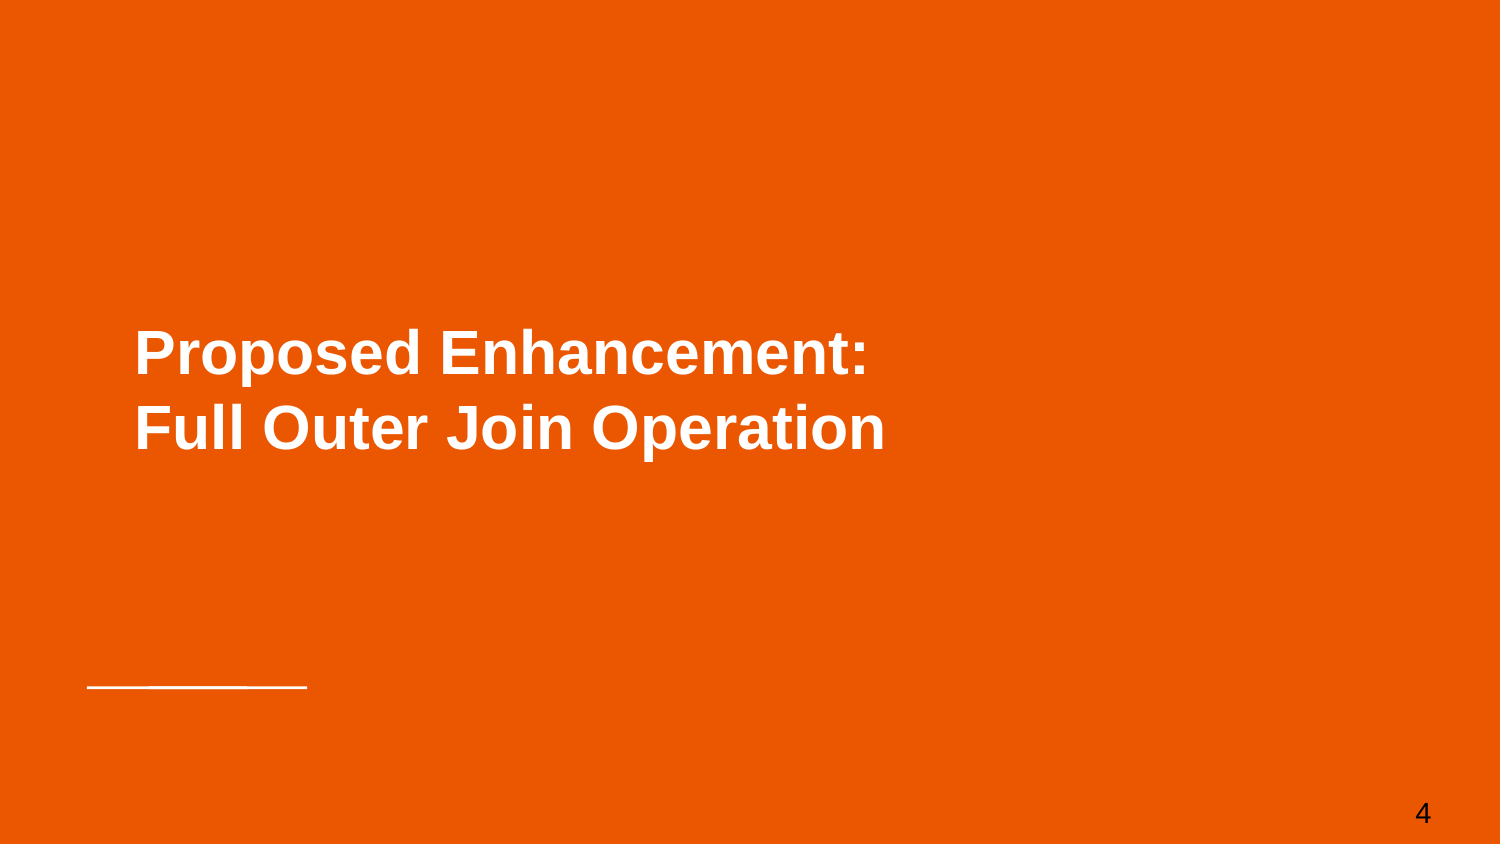

# Proposed Enhancement:
Full Outer Join Operation
4